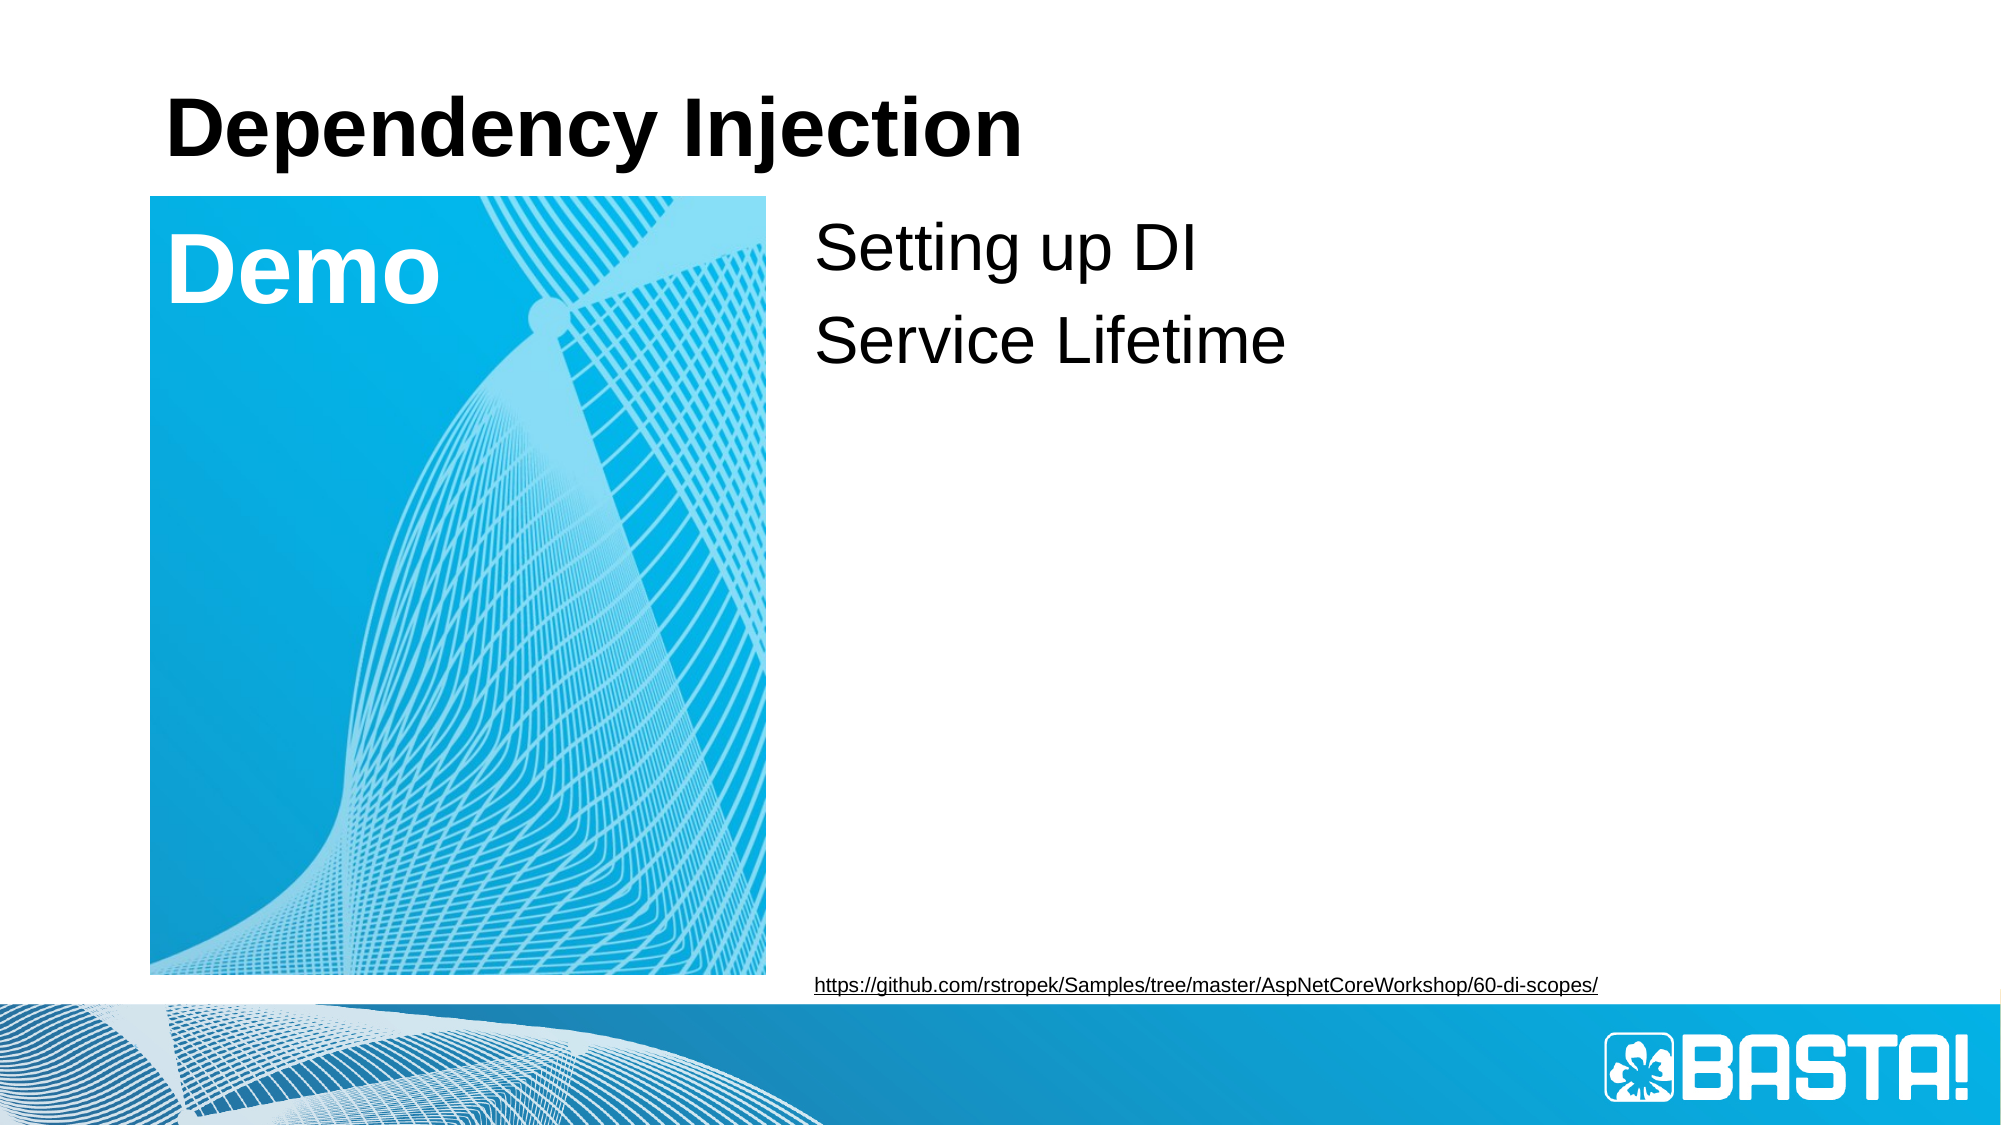

# Dependency Injection
Setting up DI
Service Lifetime
https://github.com/rstropek/Samples/tree/master/AspNetCoreWorkshop/60-di-scopes/